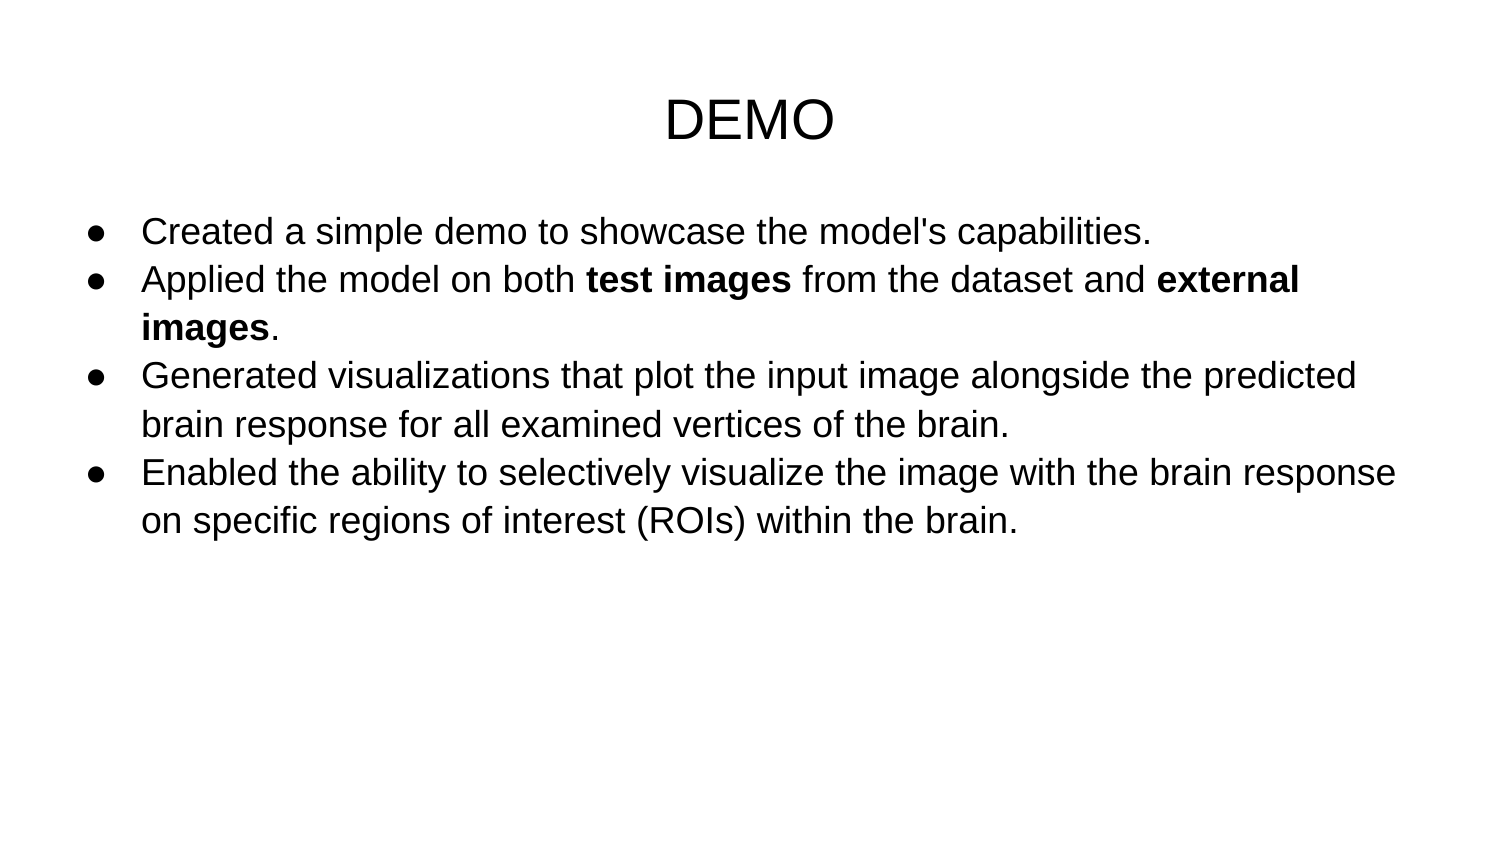

# DEMO
Created a simple demo to showcase the model's capabilities.
Applied the model on both test images from the dataset and external images.
Generated visualizations that plot the input image alongside the predicted brain response for all examined vertices of the brain.
Enabled the ability to selectively visualize the image with the brain response on specific regions of interest (ROIs) within the brain.